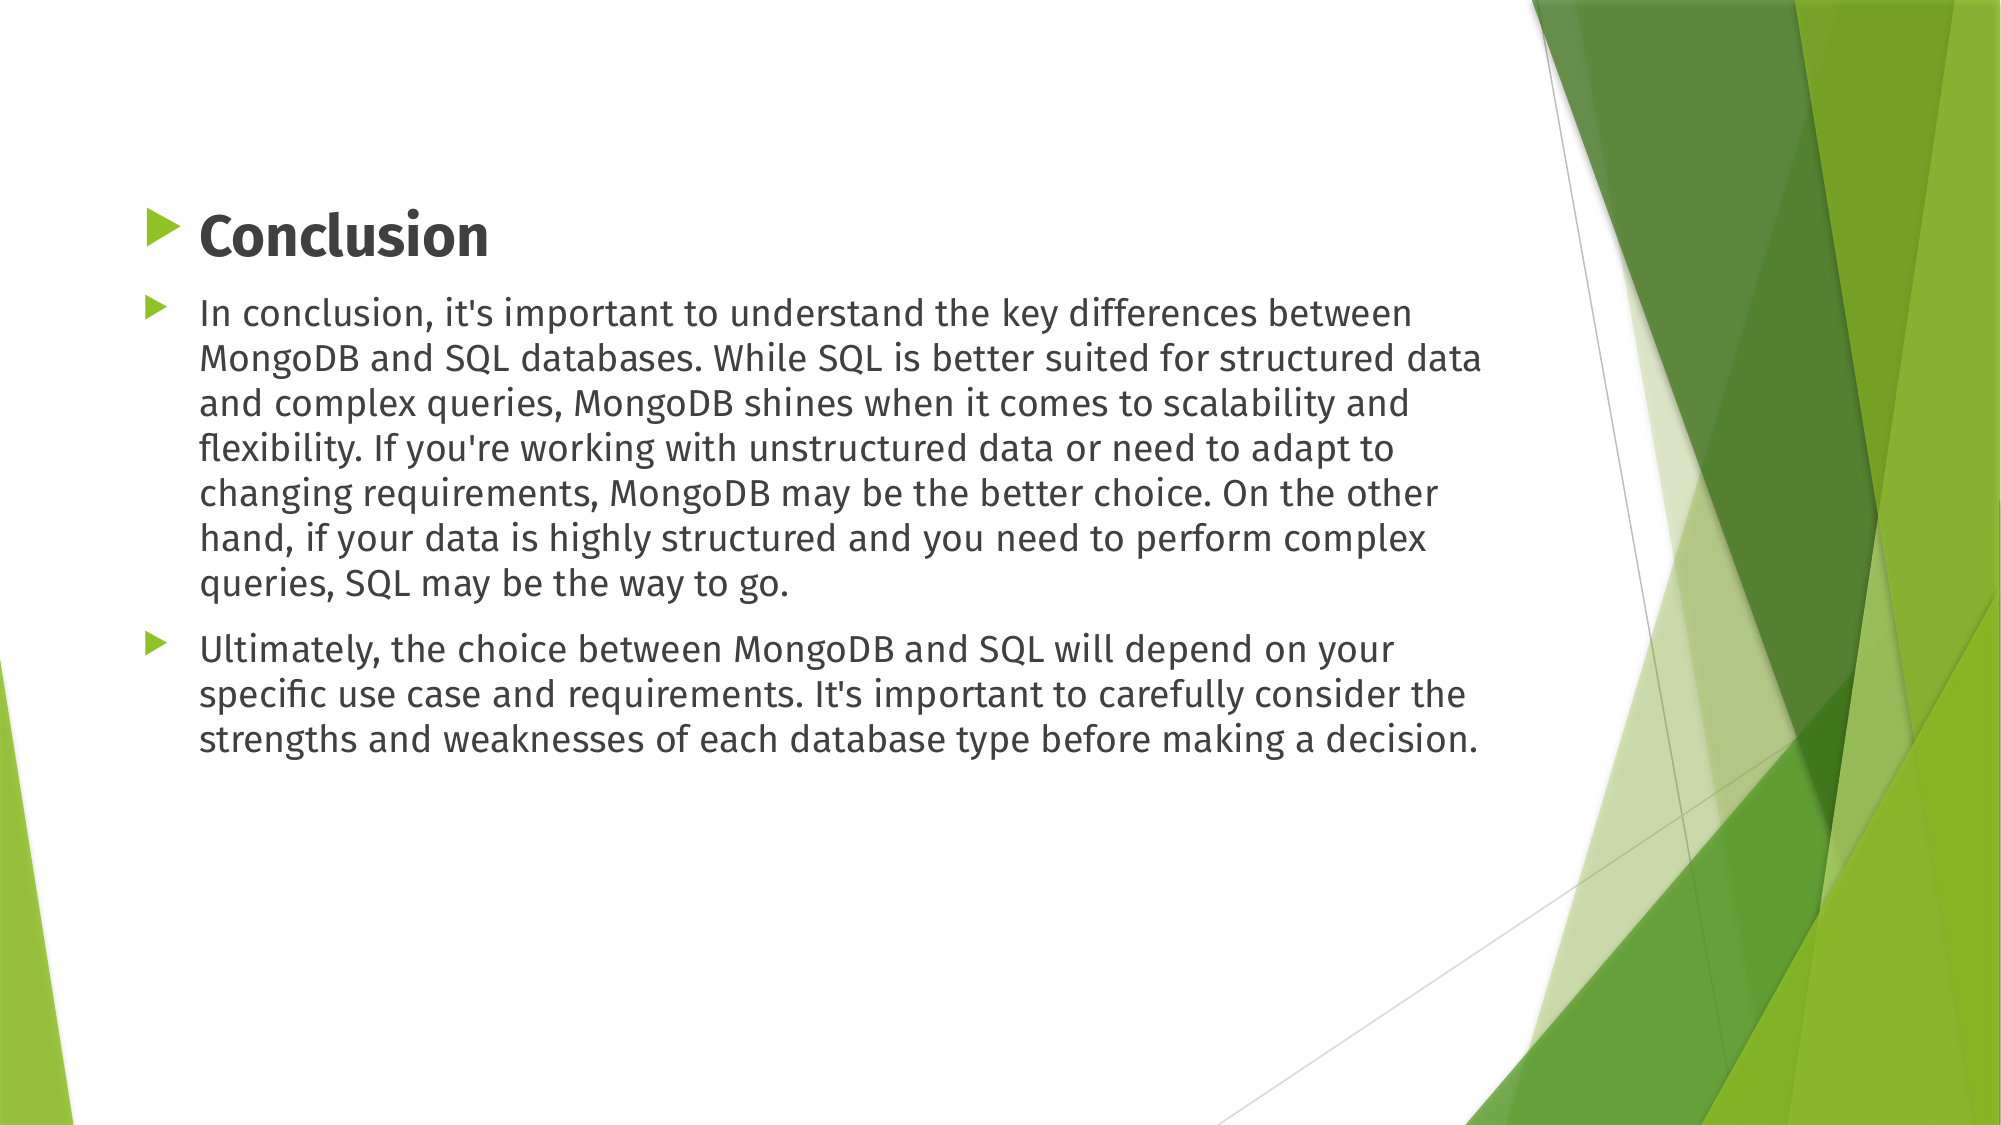

Conclusion
In conclusion, it's important to understand the key differences between MongoDB and SQL databases. While SQL is better suited for structured data and complex queries, MongoDB shines when it comes to scalability and flexibility. If you're working with unstructured data or need to adapt to changing requirements, MongoDB may be the better choice. On the other hand, if your data is highly structured and you need to perform complex queries, SQL may be the way to go.
Ultimately, the choice between MongoDB and SQL will depend on your specific use case and requirements. It's important to carefully consider the strengths and weaknesses of each database type before making a decision.